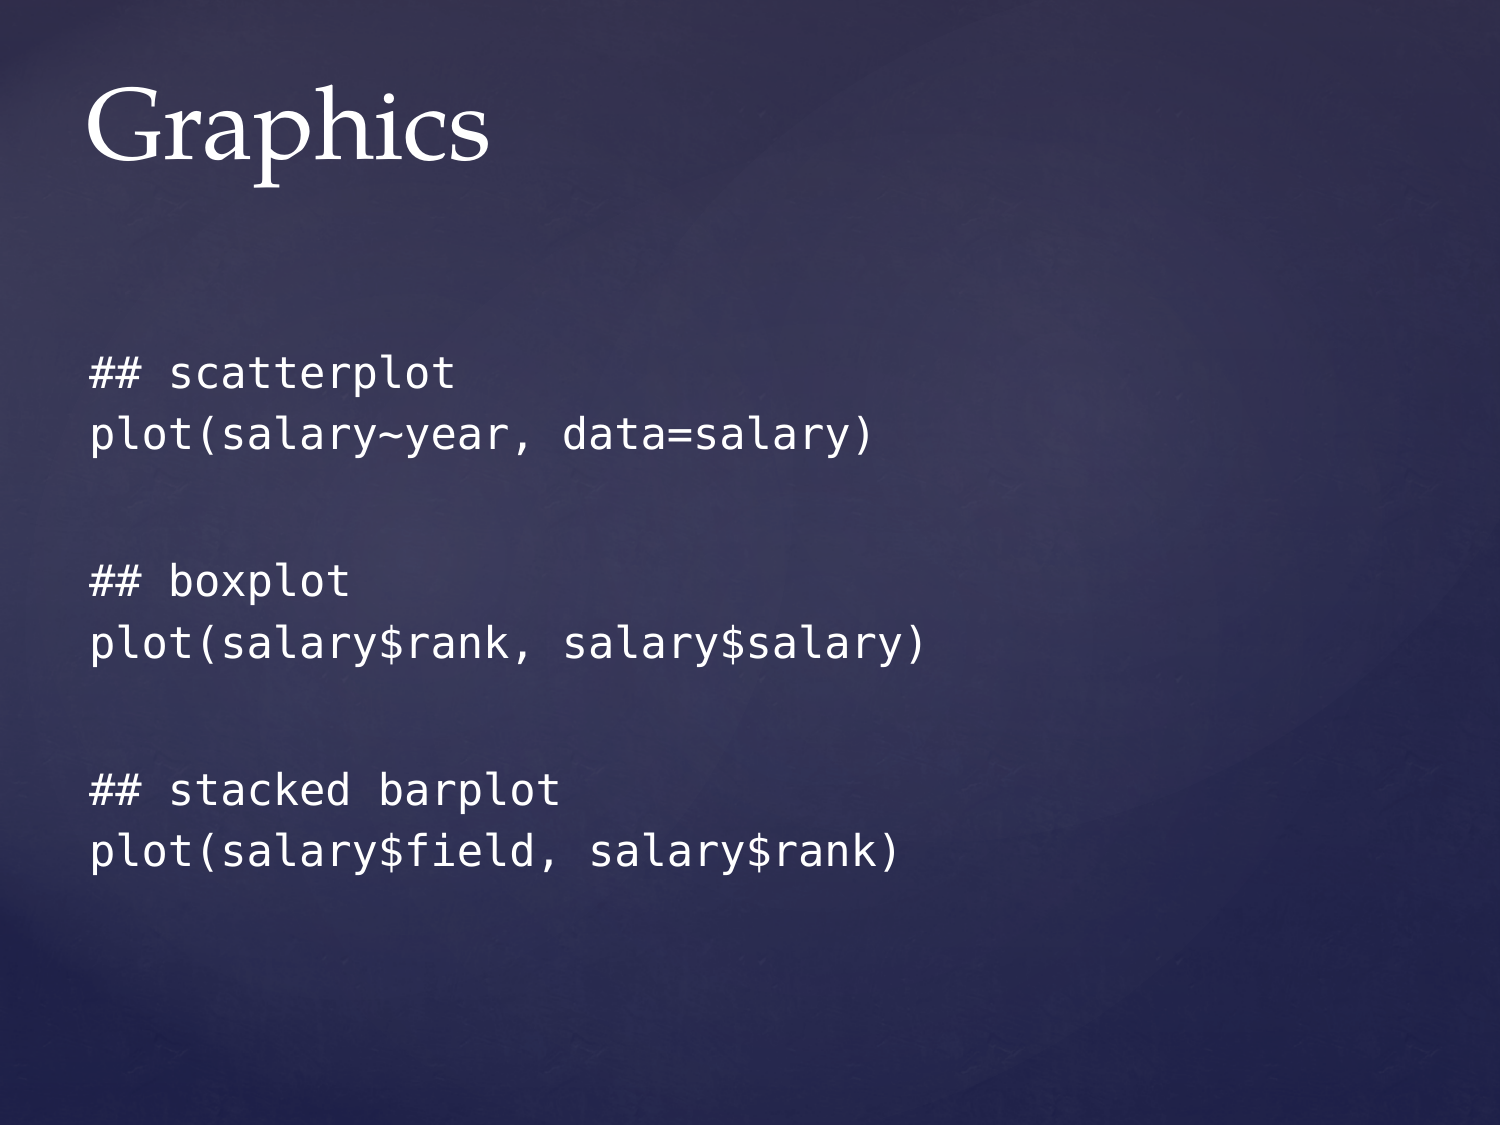

# Graphics
## scatterplot
plot(salary~year, data=salary)

## boxplot
plot(salary$rank, salary$salary)

## stacked barplot
plot(salary$field, salary$rank)